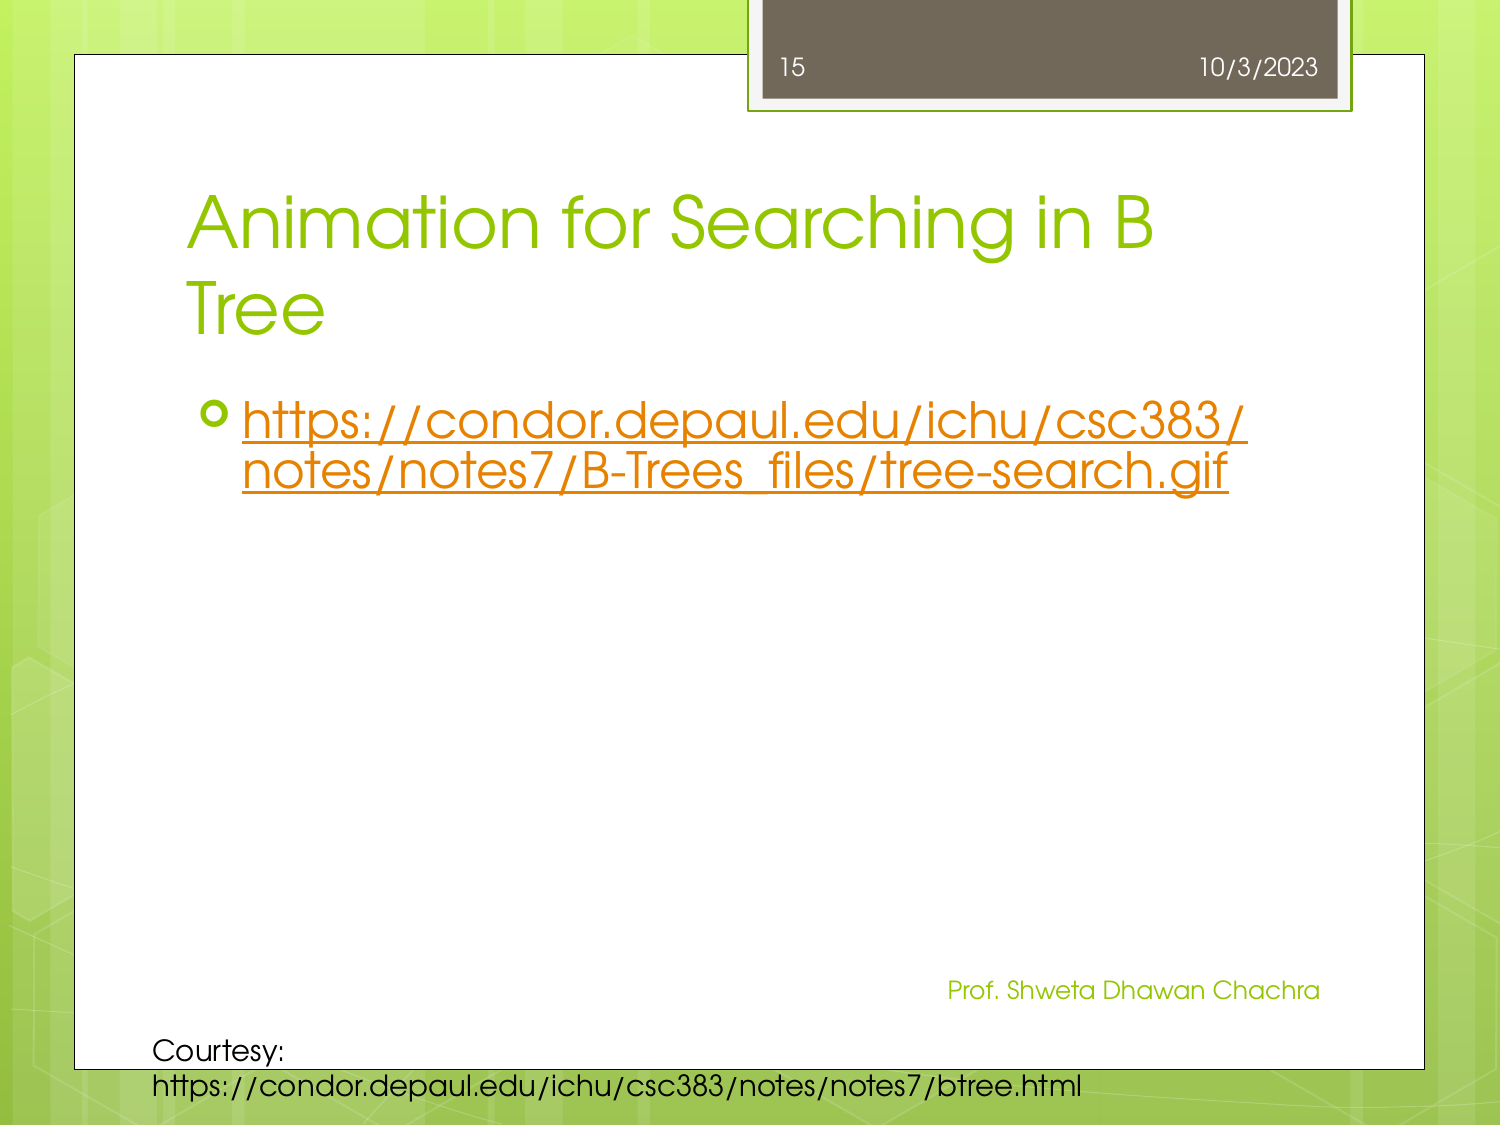

15
10/3/2023
# Animation for Searching in B Tree
https://condor.depaul.edu/ichu/csc383/notes/notes7/B-Trees_files/tree-search.gif

Prof. Shweta Dhawan Chachra
Courtesy: https://condor.depaul.edu/ichu/csc383/notes/notes7/btree.html